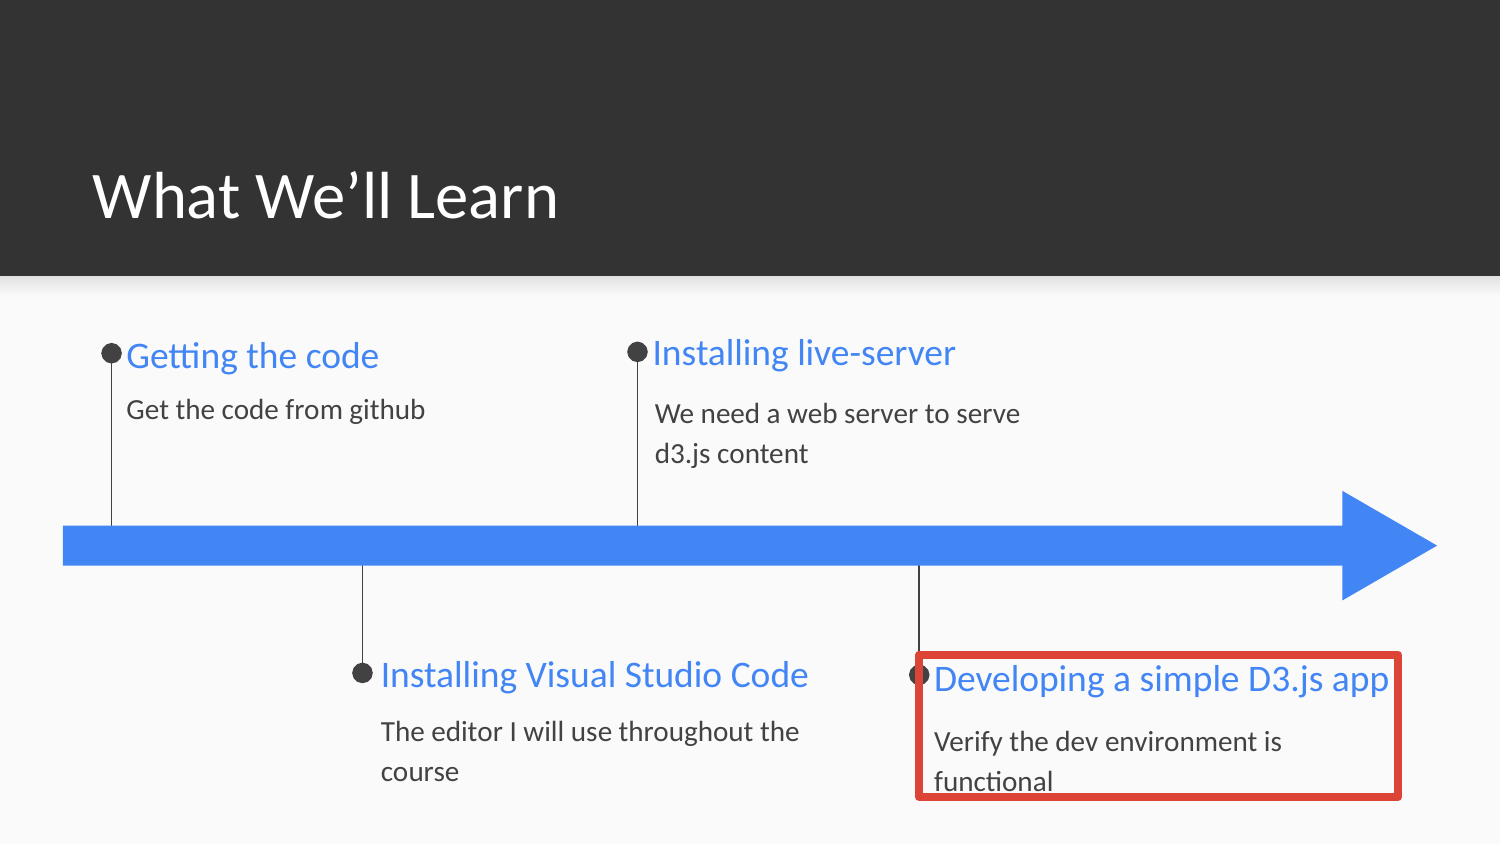

What We’ll Learn
Installing live-server
Getting the code
Get the code from github
We need a web server to serve d3.js content

# Installing Visual Studio Code
Developing a simple D3.js app

The editor I will use throughout the course
Verify the dev environment is functional